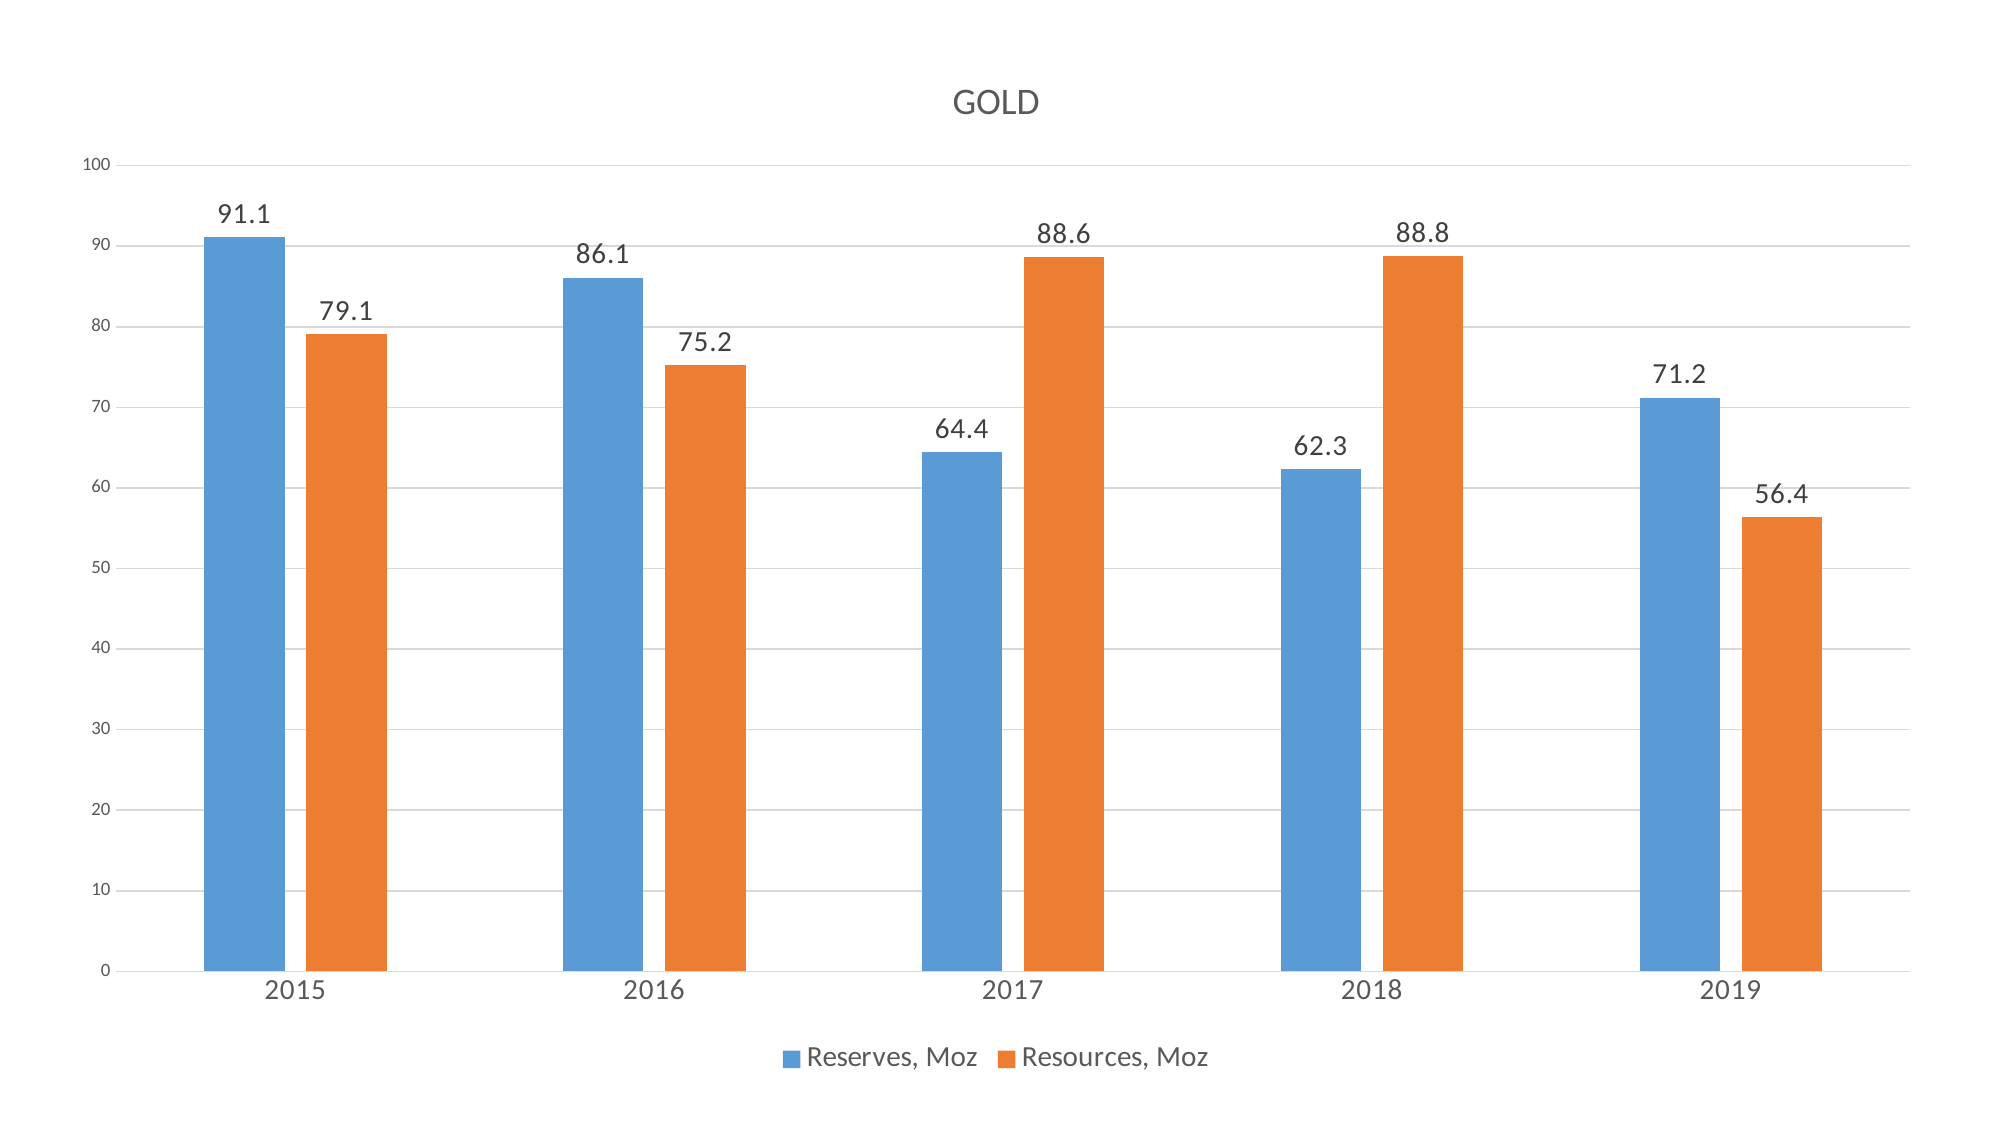

### Chart: GOLD

| Category | Reserves, Moz | Resources, Moz |
|---|---|---|
| 2015 | 91.1 | 79.1 |
| 2016 | 86.1 | 75.2 |
| 2017 | 64.4 | 88.6 |
| 2018 | 62.3 | 88.8 |
| 2019 | 71.2 | 56.4 |